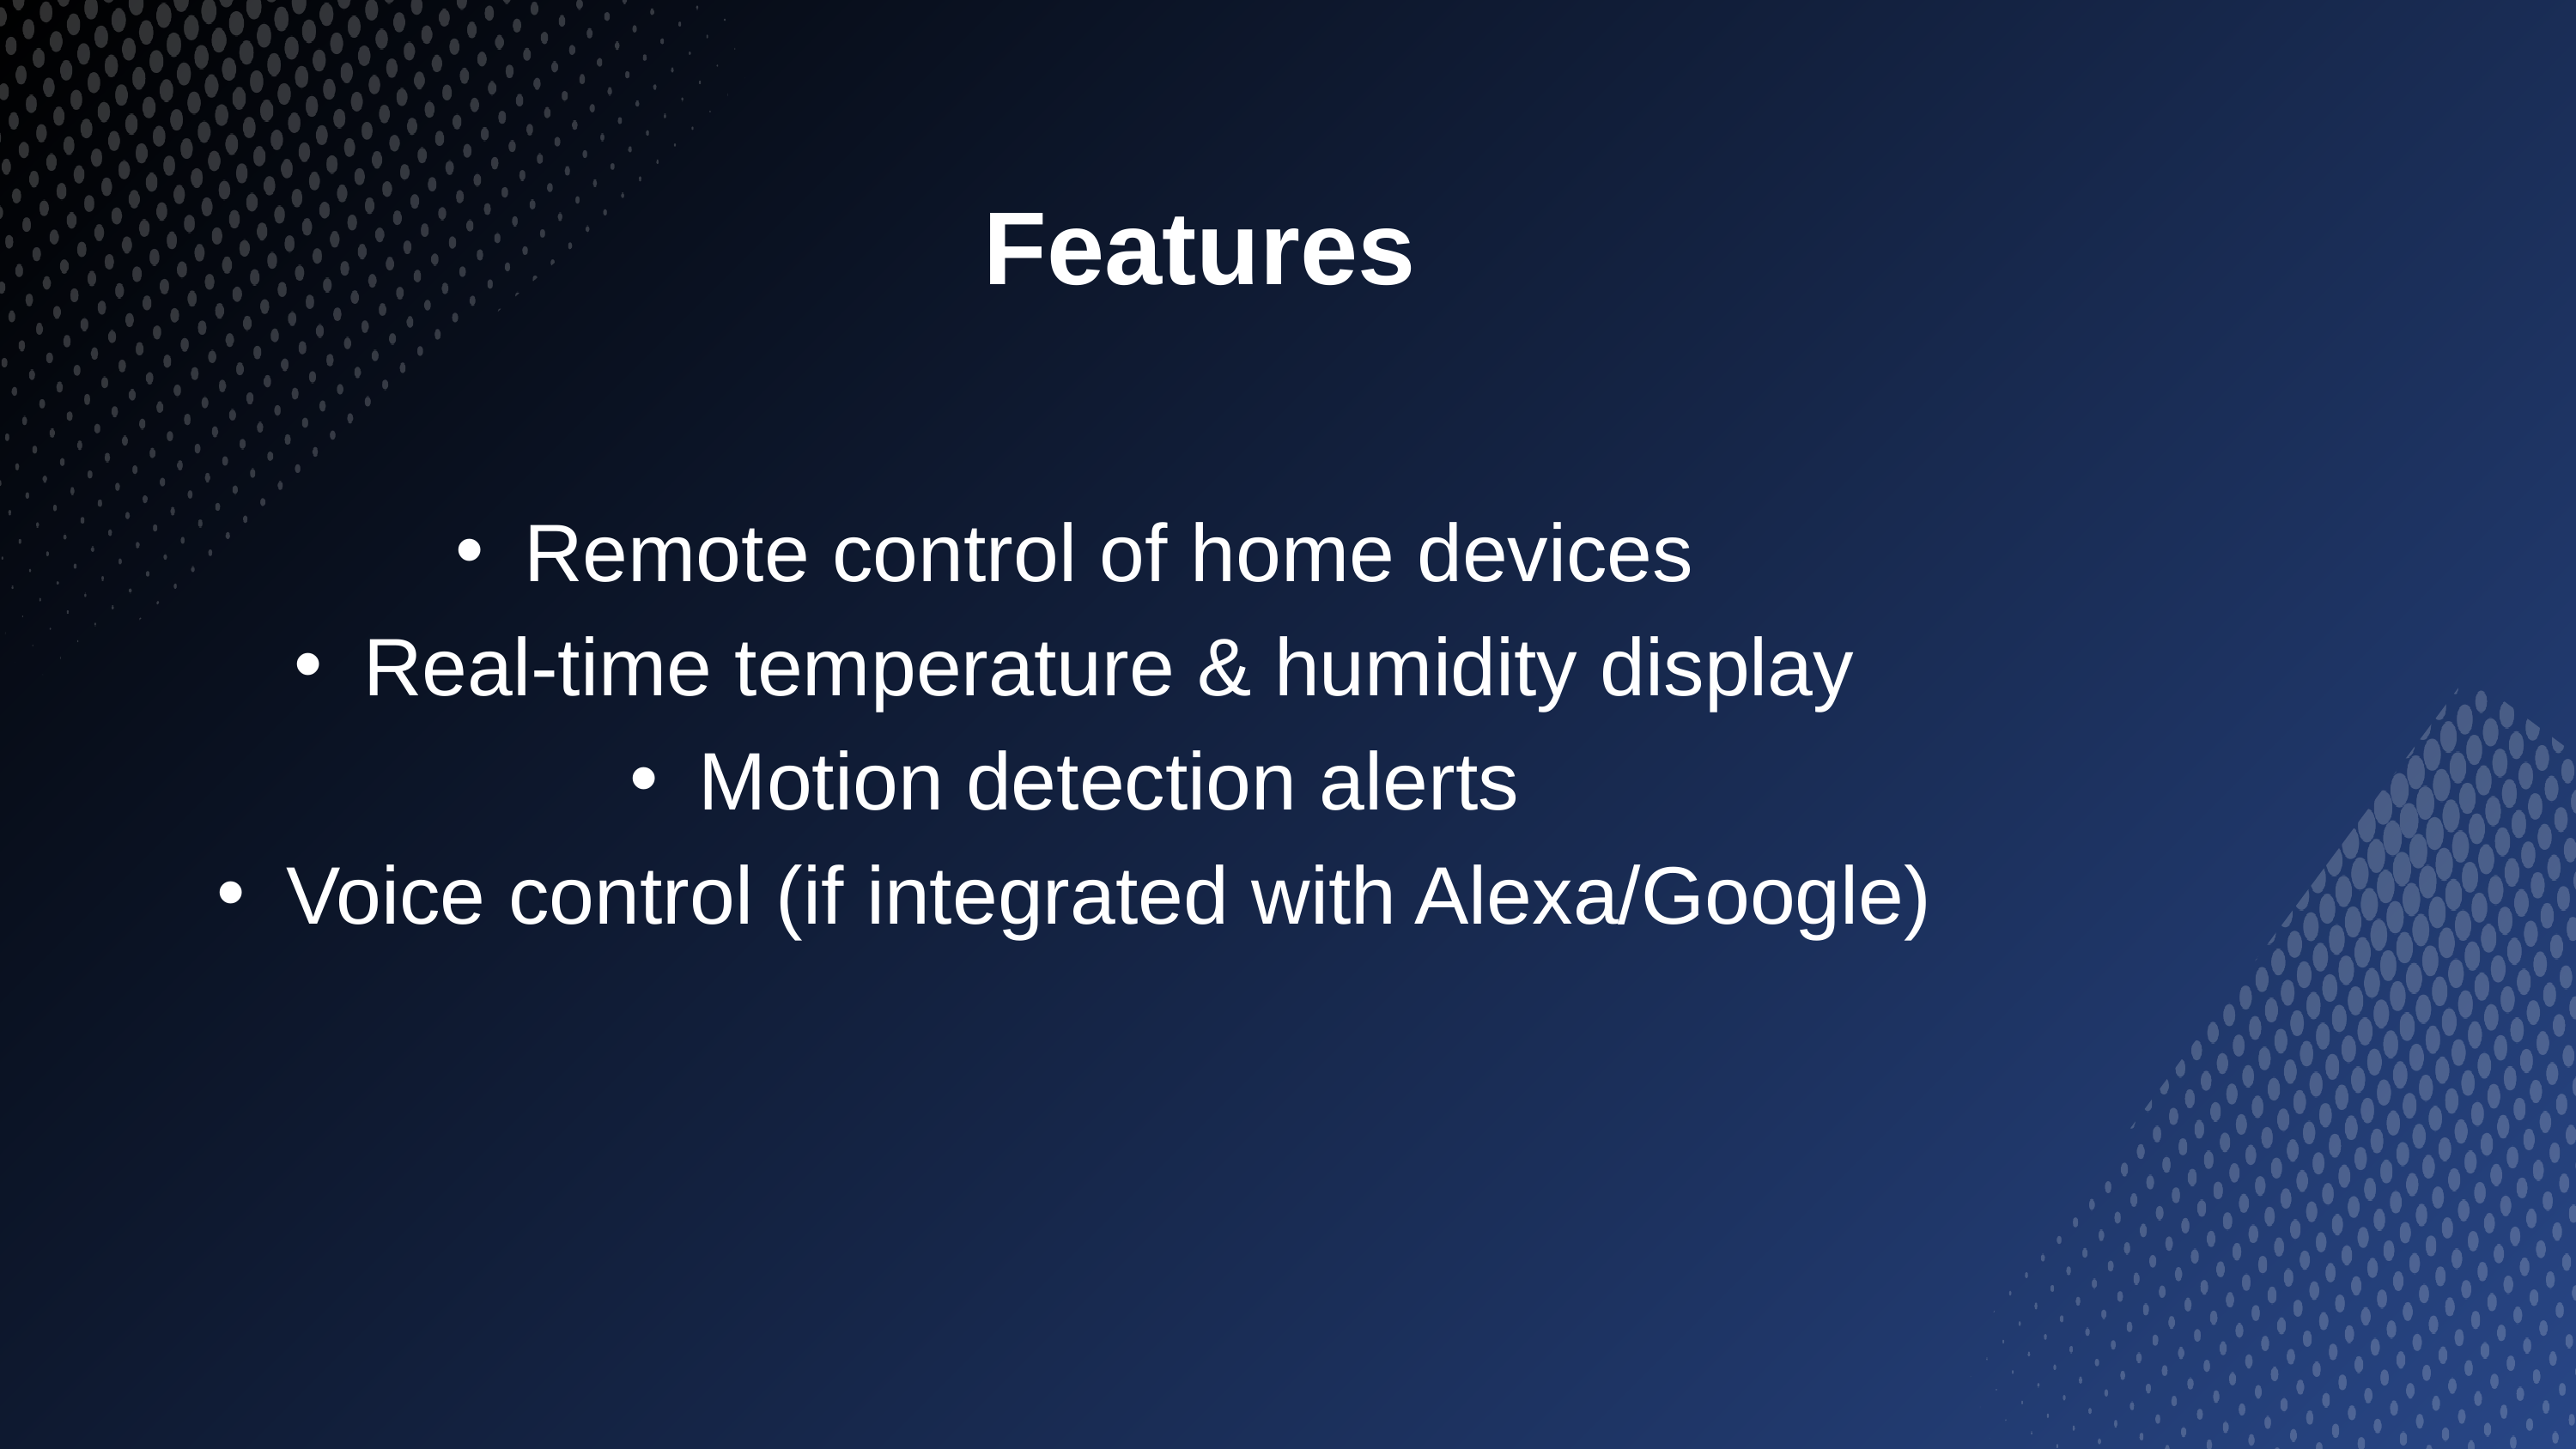

Features
Remote control of home devices
Real-time temperature & humidity display
Motion detection alerts
Voice control (if integrated with Alexa/Google)